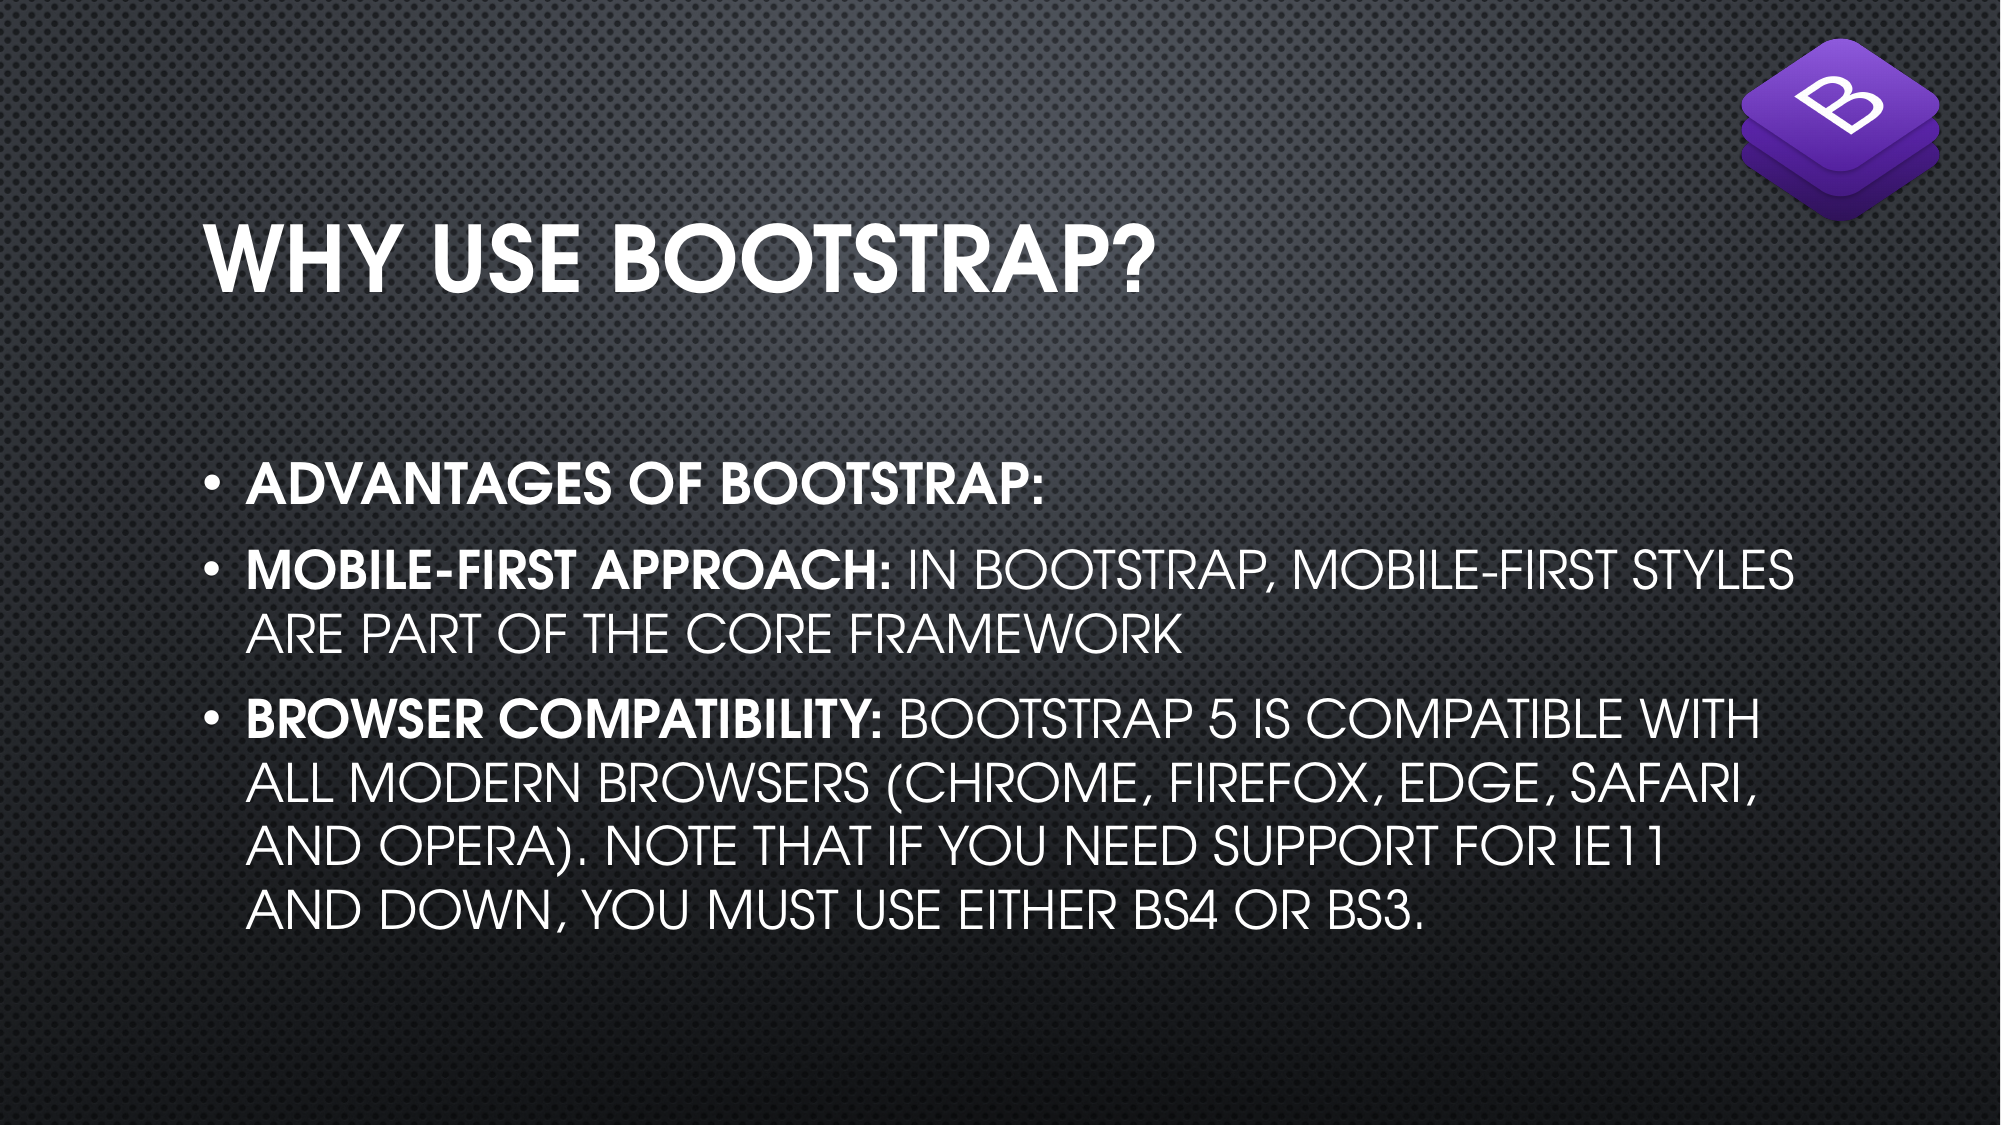

# Why Use Bootstrap?
Advantages of Bootstrap:
Mobile-first approach: In Bootstrap, mobile-first styles are part of the core framework
Browser compatibility: Bootstrap 5 is compatible with all modern browsers (Chrome, Firefox, Edge, Safari, and Opera). Note that if you need support for IE11 and down, you must use either BS4 or BS3.